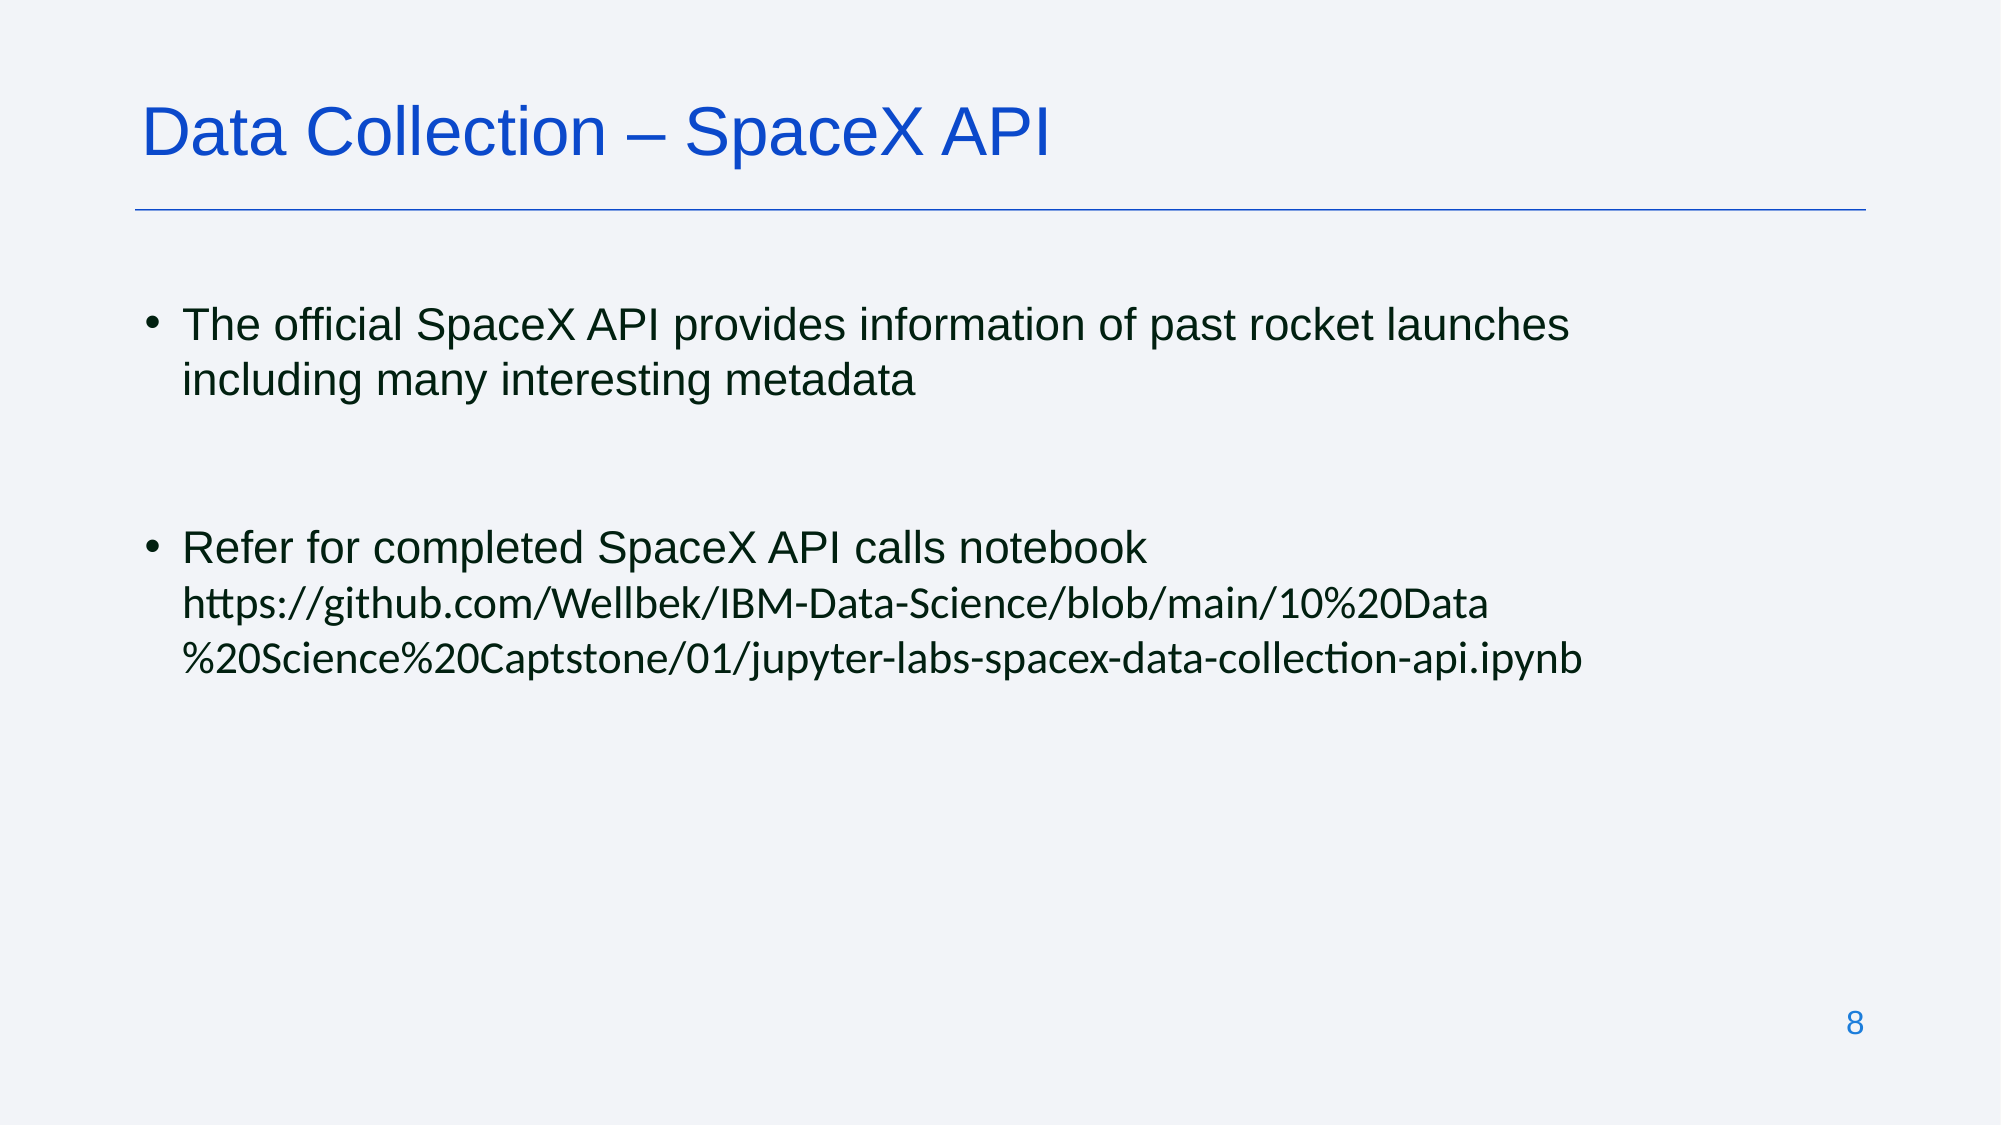

Data Collection – SpaceX API
The official SpaceX API provides information of past rocket launches including many interesting metadata

Refer for completed SpaceX API calls notebook
https://github.com/Wellbek/IBM-Data-Science/blob/main/10%20Data%20Science%20Captstone/01/jupyter-labs-spacex-data-collection-api.ipynb

8